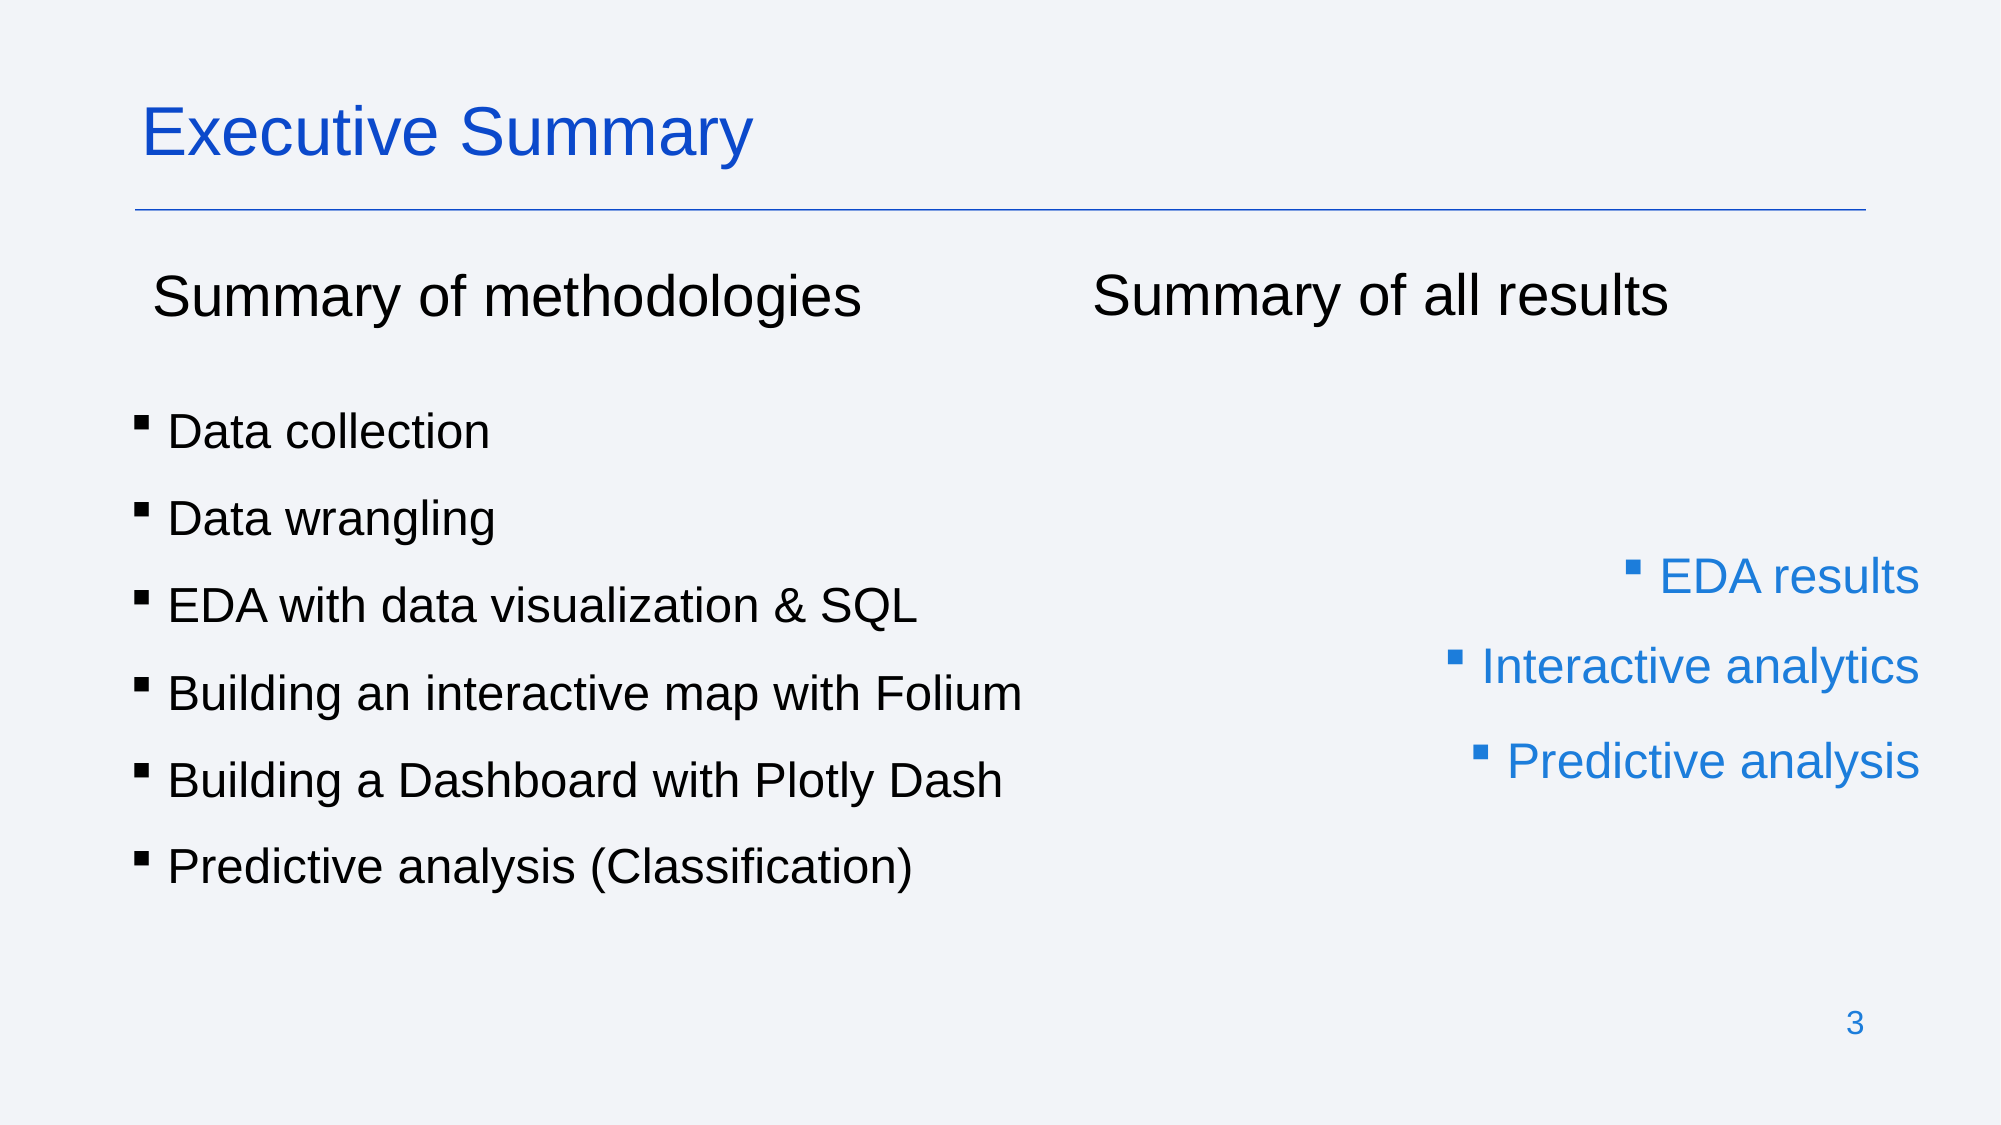

Executive Summary
Summary of all results

Summary of methodologies

Data collection
Data wrangling
EDA with data visualization & SQL
Building an interactive map with Folium
Building a Dashboard with Plotly Dash
Predictive analysis (Classification)

EDA results
Interactive analytics
Predictive analysis

3